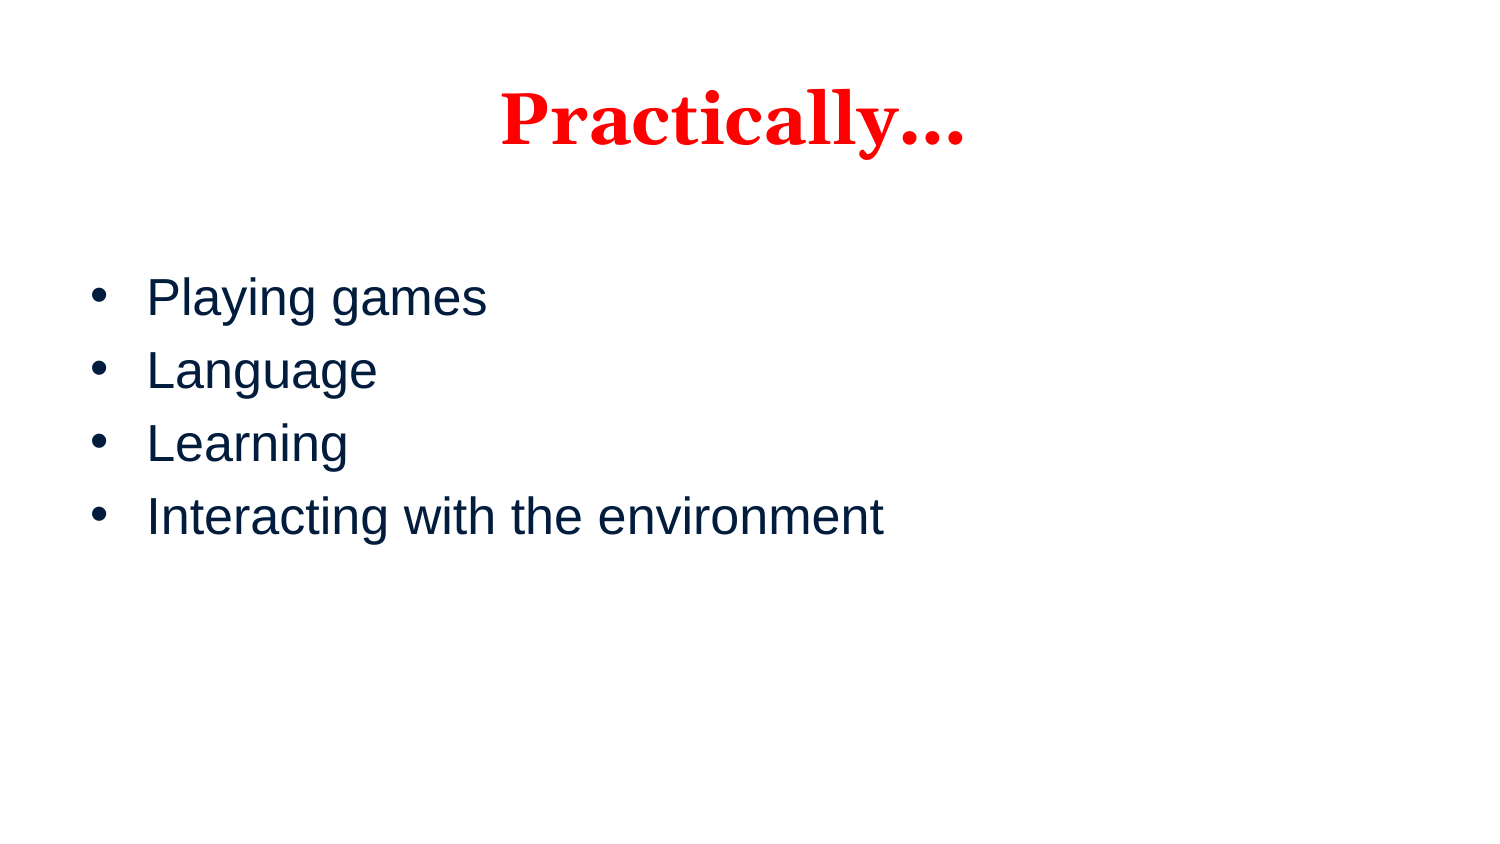

# Practically…
Playing games
Language
Learning
Interacting with the environment